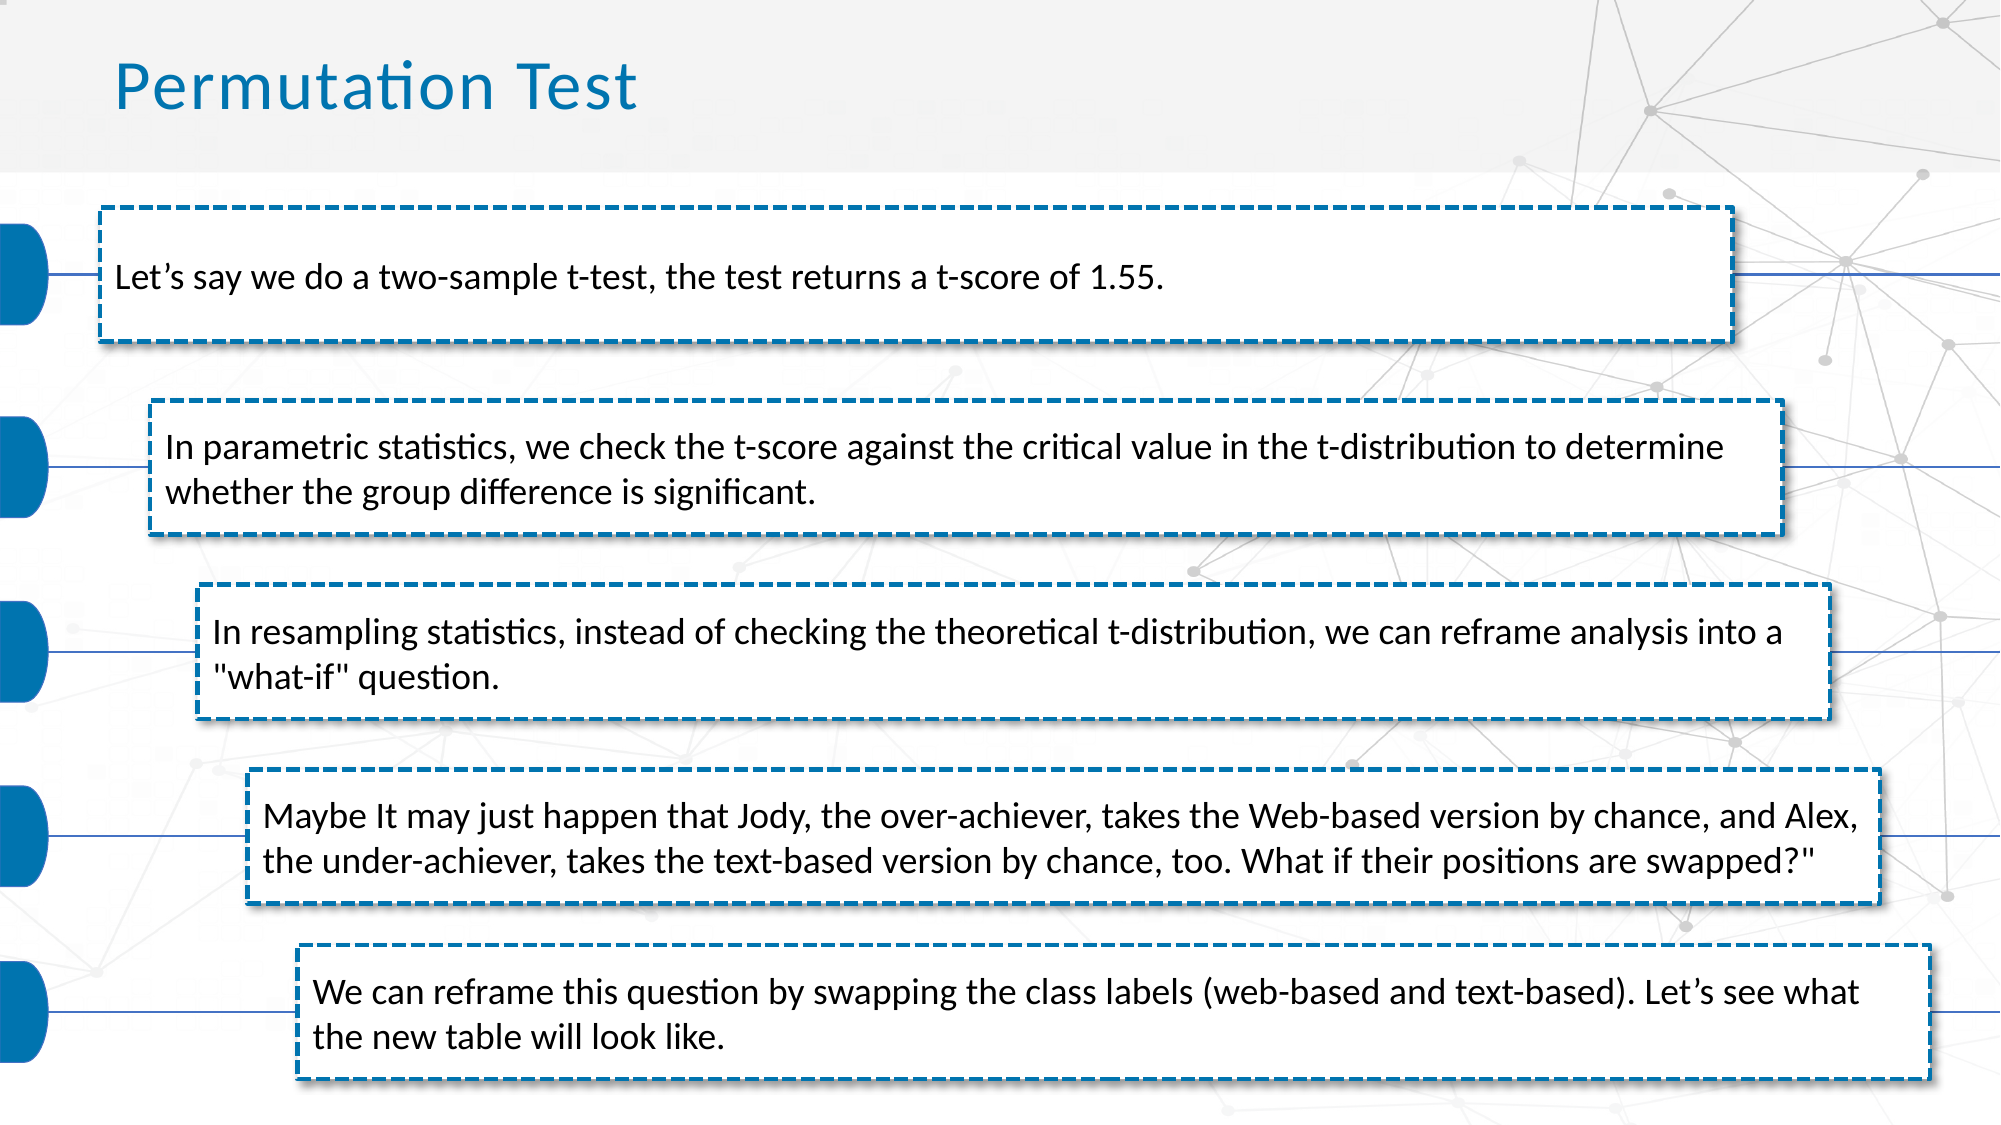

# Permutation Test
Let’s say we do a two-sample t-test, the test returns a t-score of 1.55.

In parametric statistics, we check the t-score against the critical value in the t-distribution to determine whether the group difference is significant.

In resampling statistics, instead of checking the theoretical t-distribution, we can reframe analysis into a "what-if" question.

Maybe It may just happen that Jody, the over-achiever, takes the Web-based version by chance, and Alex, the under-achiever, takes the text-based version by chance, too. What if their positions are swapped?"

We can reframe this question by swapping the class labels (web-based and text-based). Let’s see what the new table will look like.